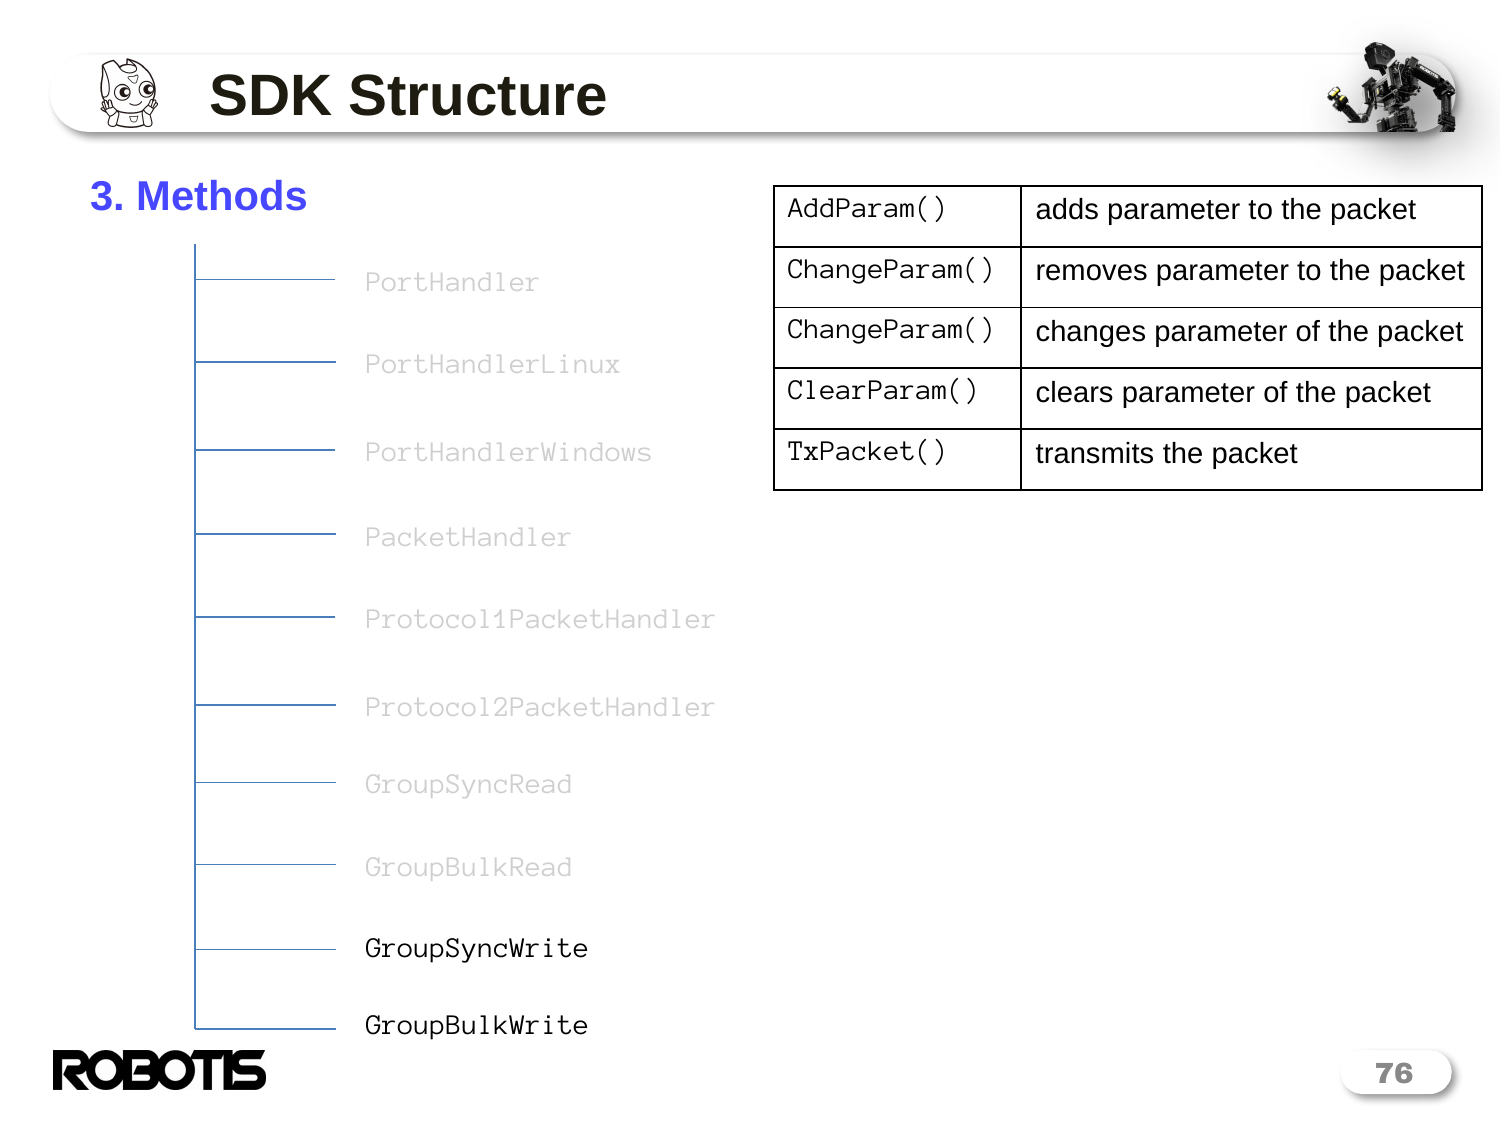

# SDK Structure
3. Methods
| AddParam() | adds parameter to the packet |
| --- | --- |
| ChangeParam() | removes parameter to the packet |
| ChangeParam() | changes parameter of the packet |
| ClearParam() | clears parameter of the packet |
| TxPacket() | transmits the packet |
PortHandler
PortHandlerLinux
PortHandlerWindows
PacketHandler
Protocol1PacketHandler
Protocol2PacketHandler
GroupSyncRead
GroupBulkRead
GroupSyncWrite
GroupBulkWrite

76